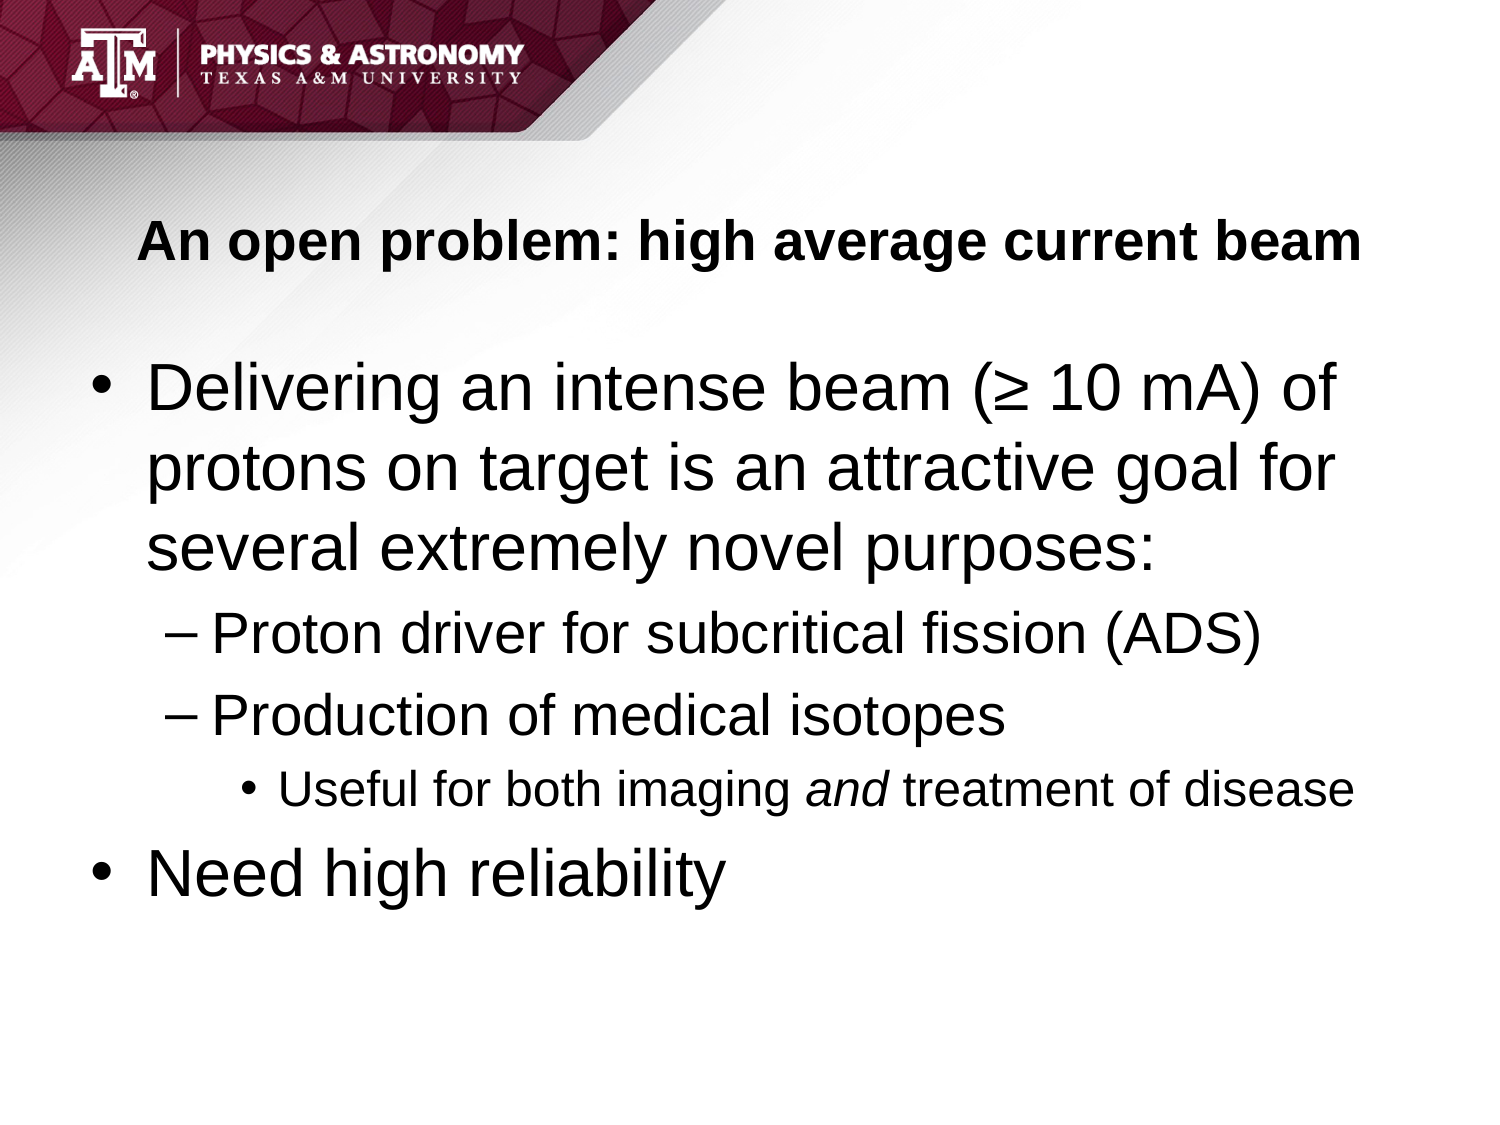

# An open problem: high average current beam
Delivering an intense beam (≥ 10 mA) of protons on target is an attractive goal for several extremely novel purposes:
Proton driver for subcritical fission (ADS)
Production of medical isotopes
Useful for both imaging and treatment of disease
Need high reliability